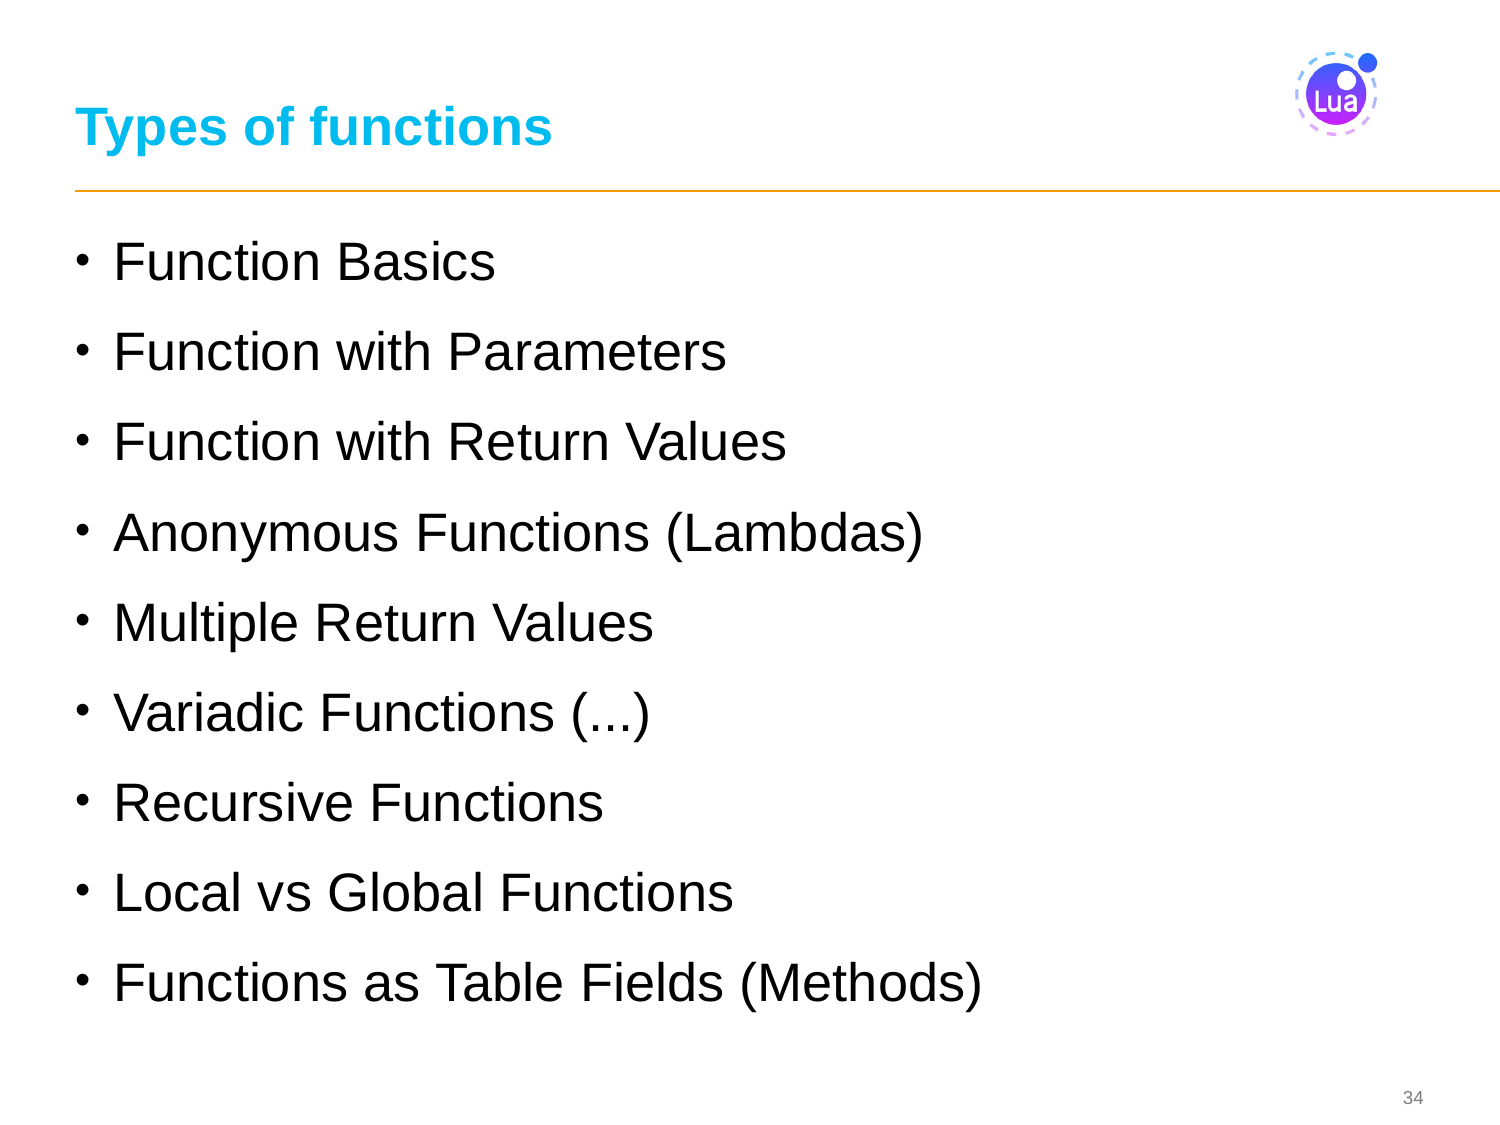

# Types of functions
Function Basics
Function with Parameters
Function with Return Values
Anonymous Functions (Lambdas)
Multiple Return Values
Variadic Functions (...)
Recursive Functions
Local vs Global Functions
Functions as Table Fields (Methods)